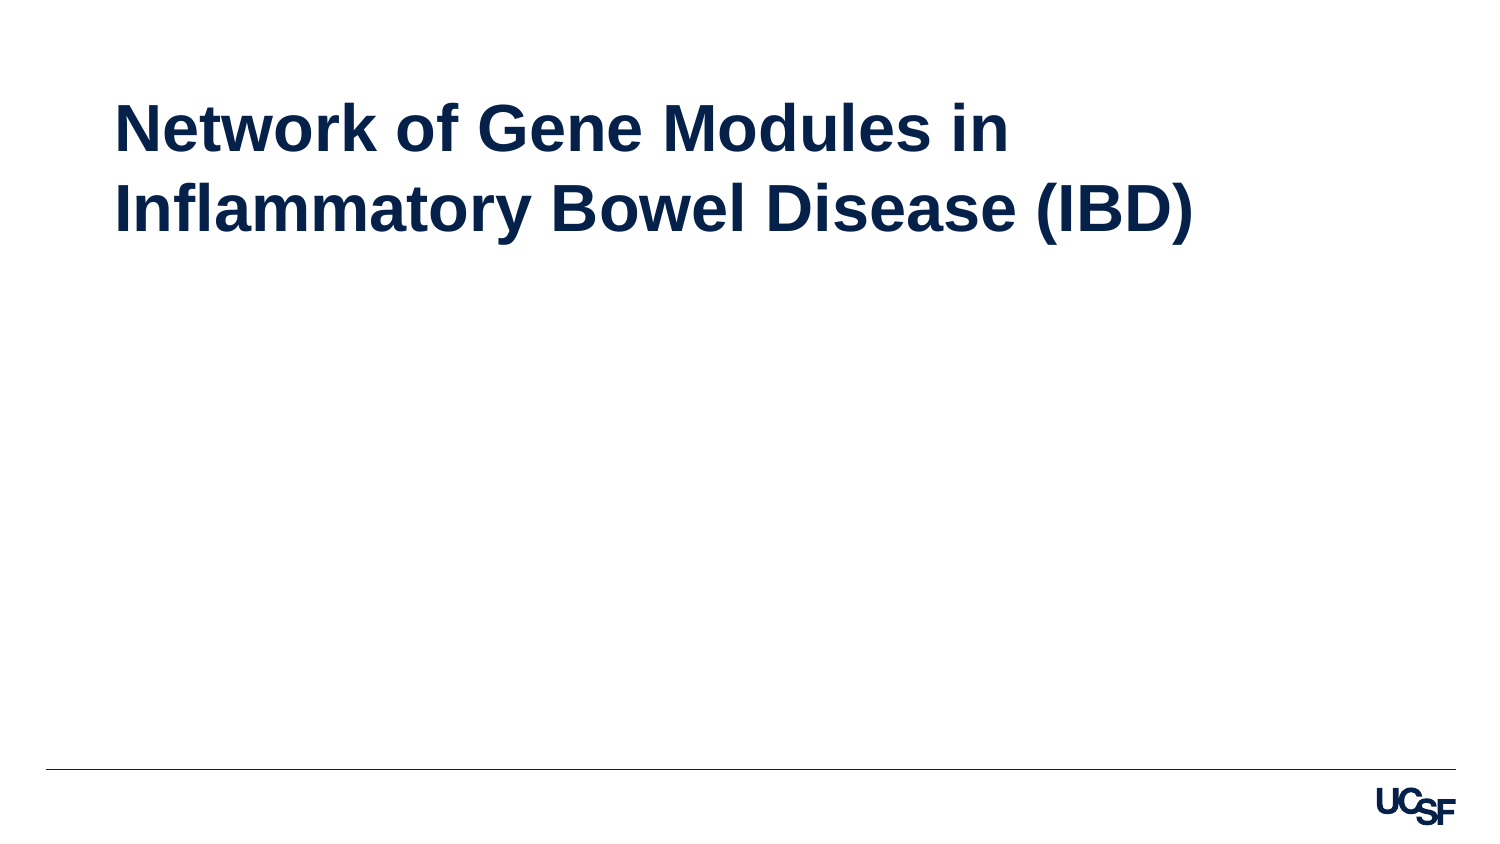

Network of Gene Modules in Inflammatory Bowel Disease (IBD)